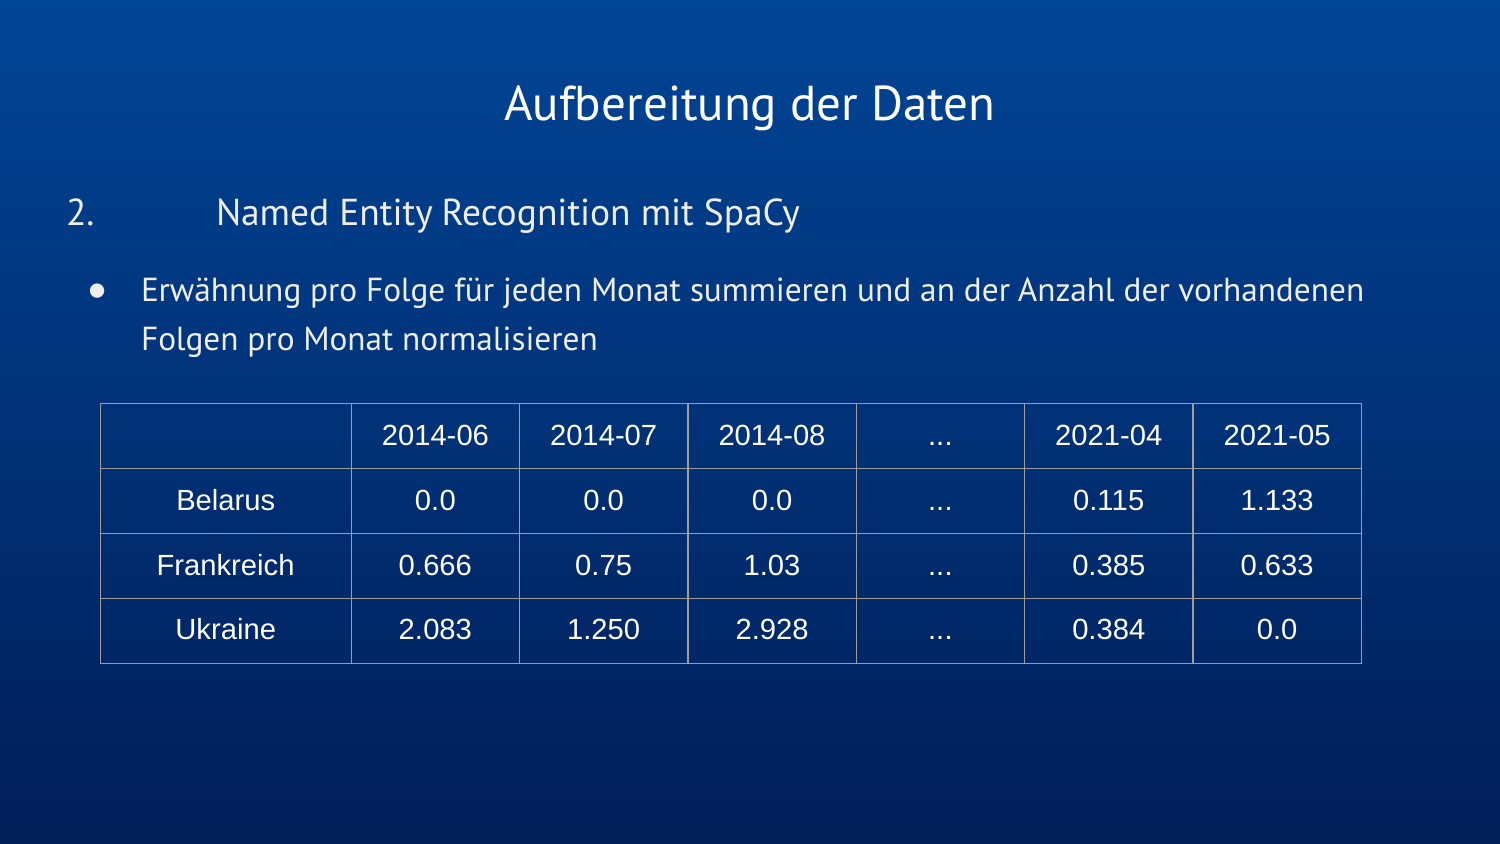

# Aufbereitung der Daten

2.	Named Entity Recognition mit SpaCy
Erwähnung pro Folge für jeden Monat summieren und an der Anzahl der vorhandenen Folgen pro Monat normalisieren
|  | 2014-06 | 2014-07 | 2014-08 | ... | 2021-04 | 2021-05 |
| --- | --- | --- | --- | --- | --- | --- |
| Belarus | 0.0 | 0.0 | 0.0 | ... | 0.115 | 1.133 |
| Frankreich | 0.666 | 0.75 | 1.03 | ... | 0.385 | 0.633 |
| Ukraine | 2.083 | 1.250 | 2.928 | ... | 0.384 | 0.0 |